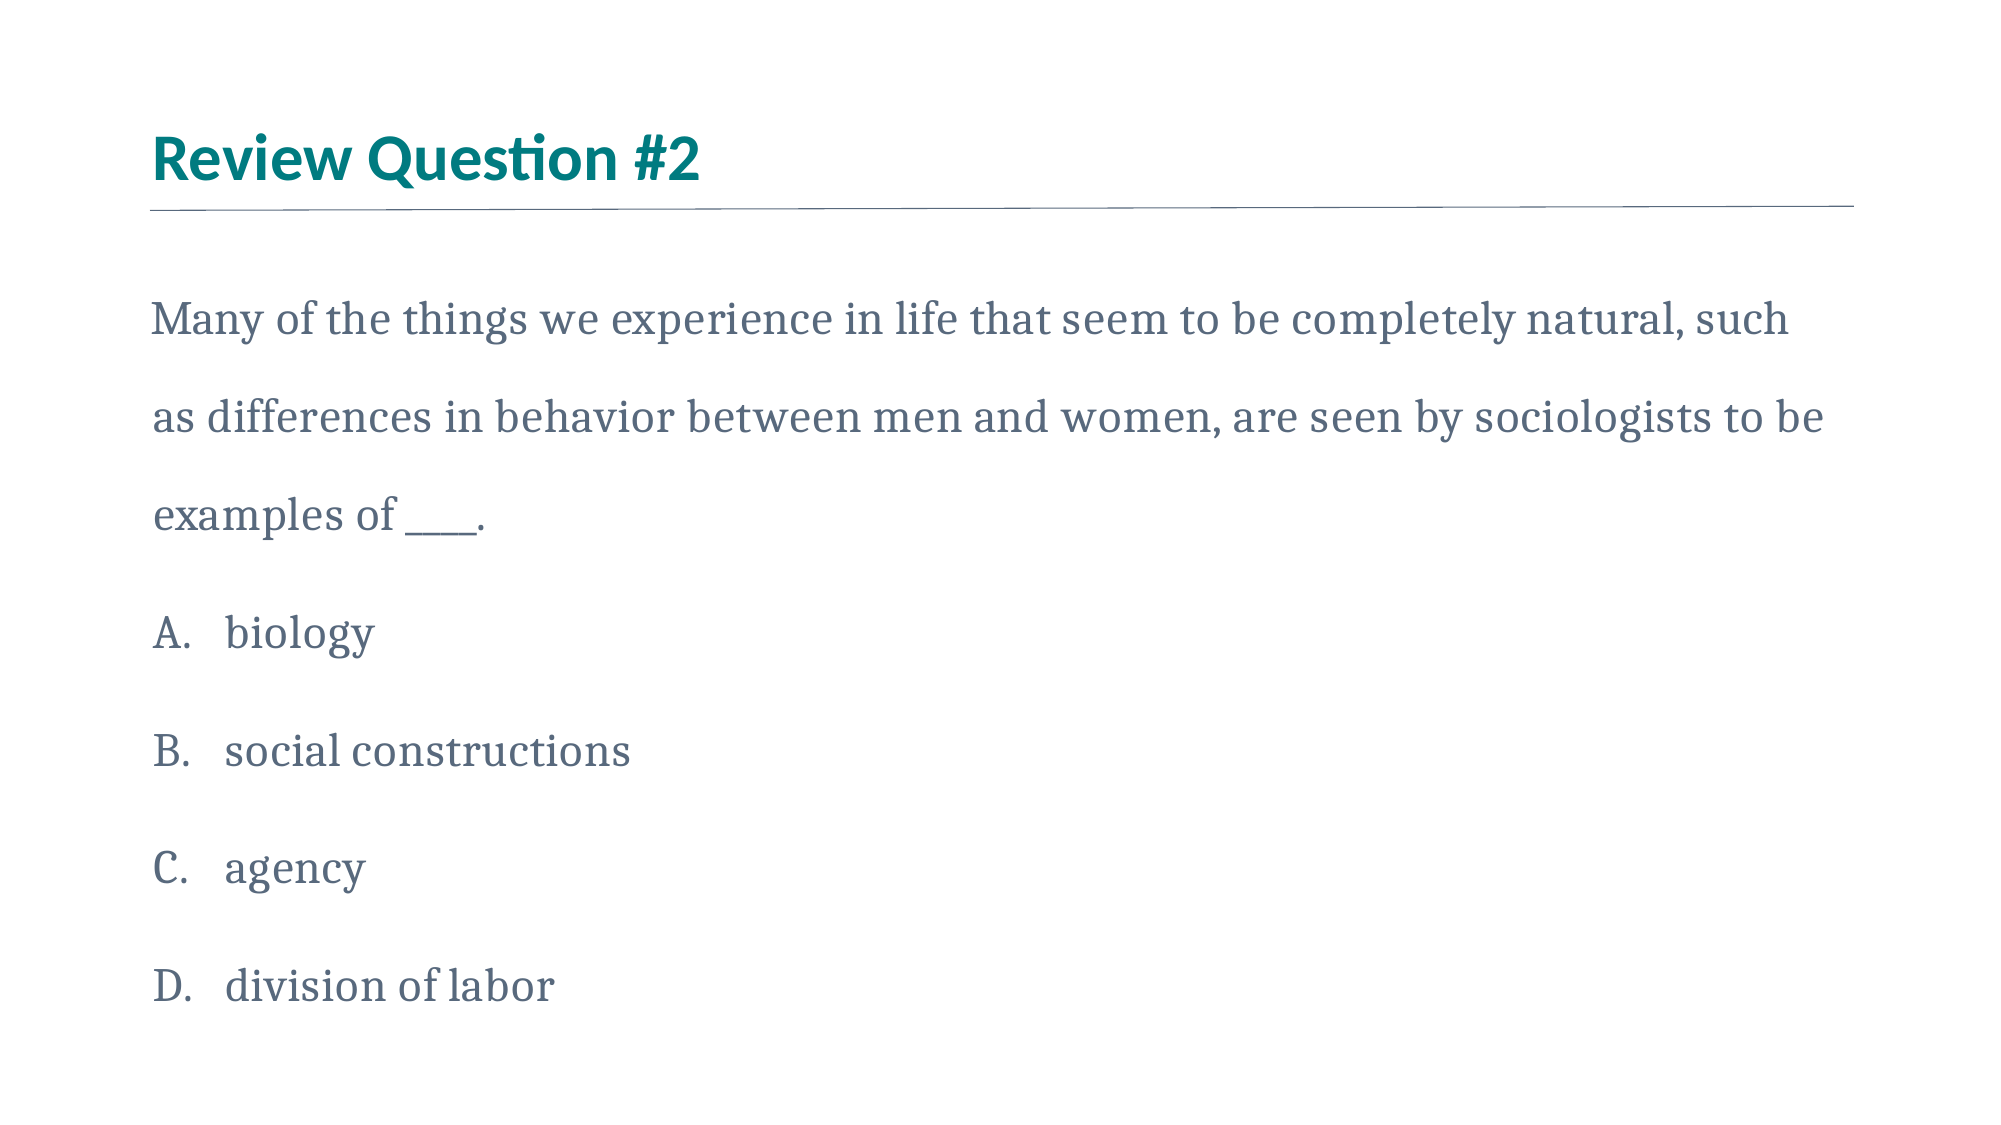

# Review Question #2
Many of the things we experience in life that seem to be completely natural, such as differences in behavior between men and women, are seen by sociologists to be examples of ____.
biology
social constructions
agency
division of labor